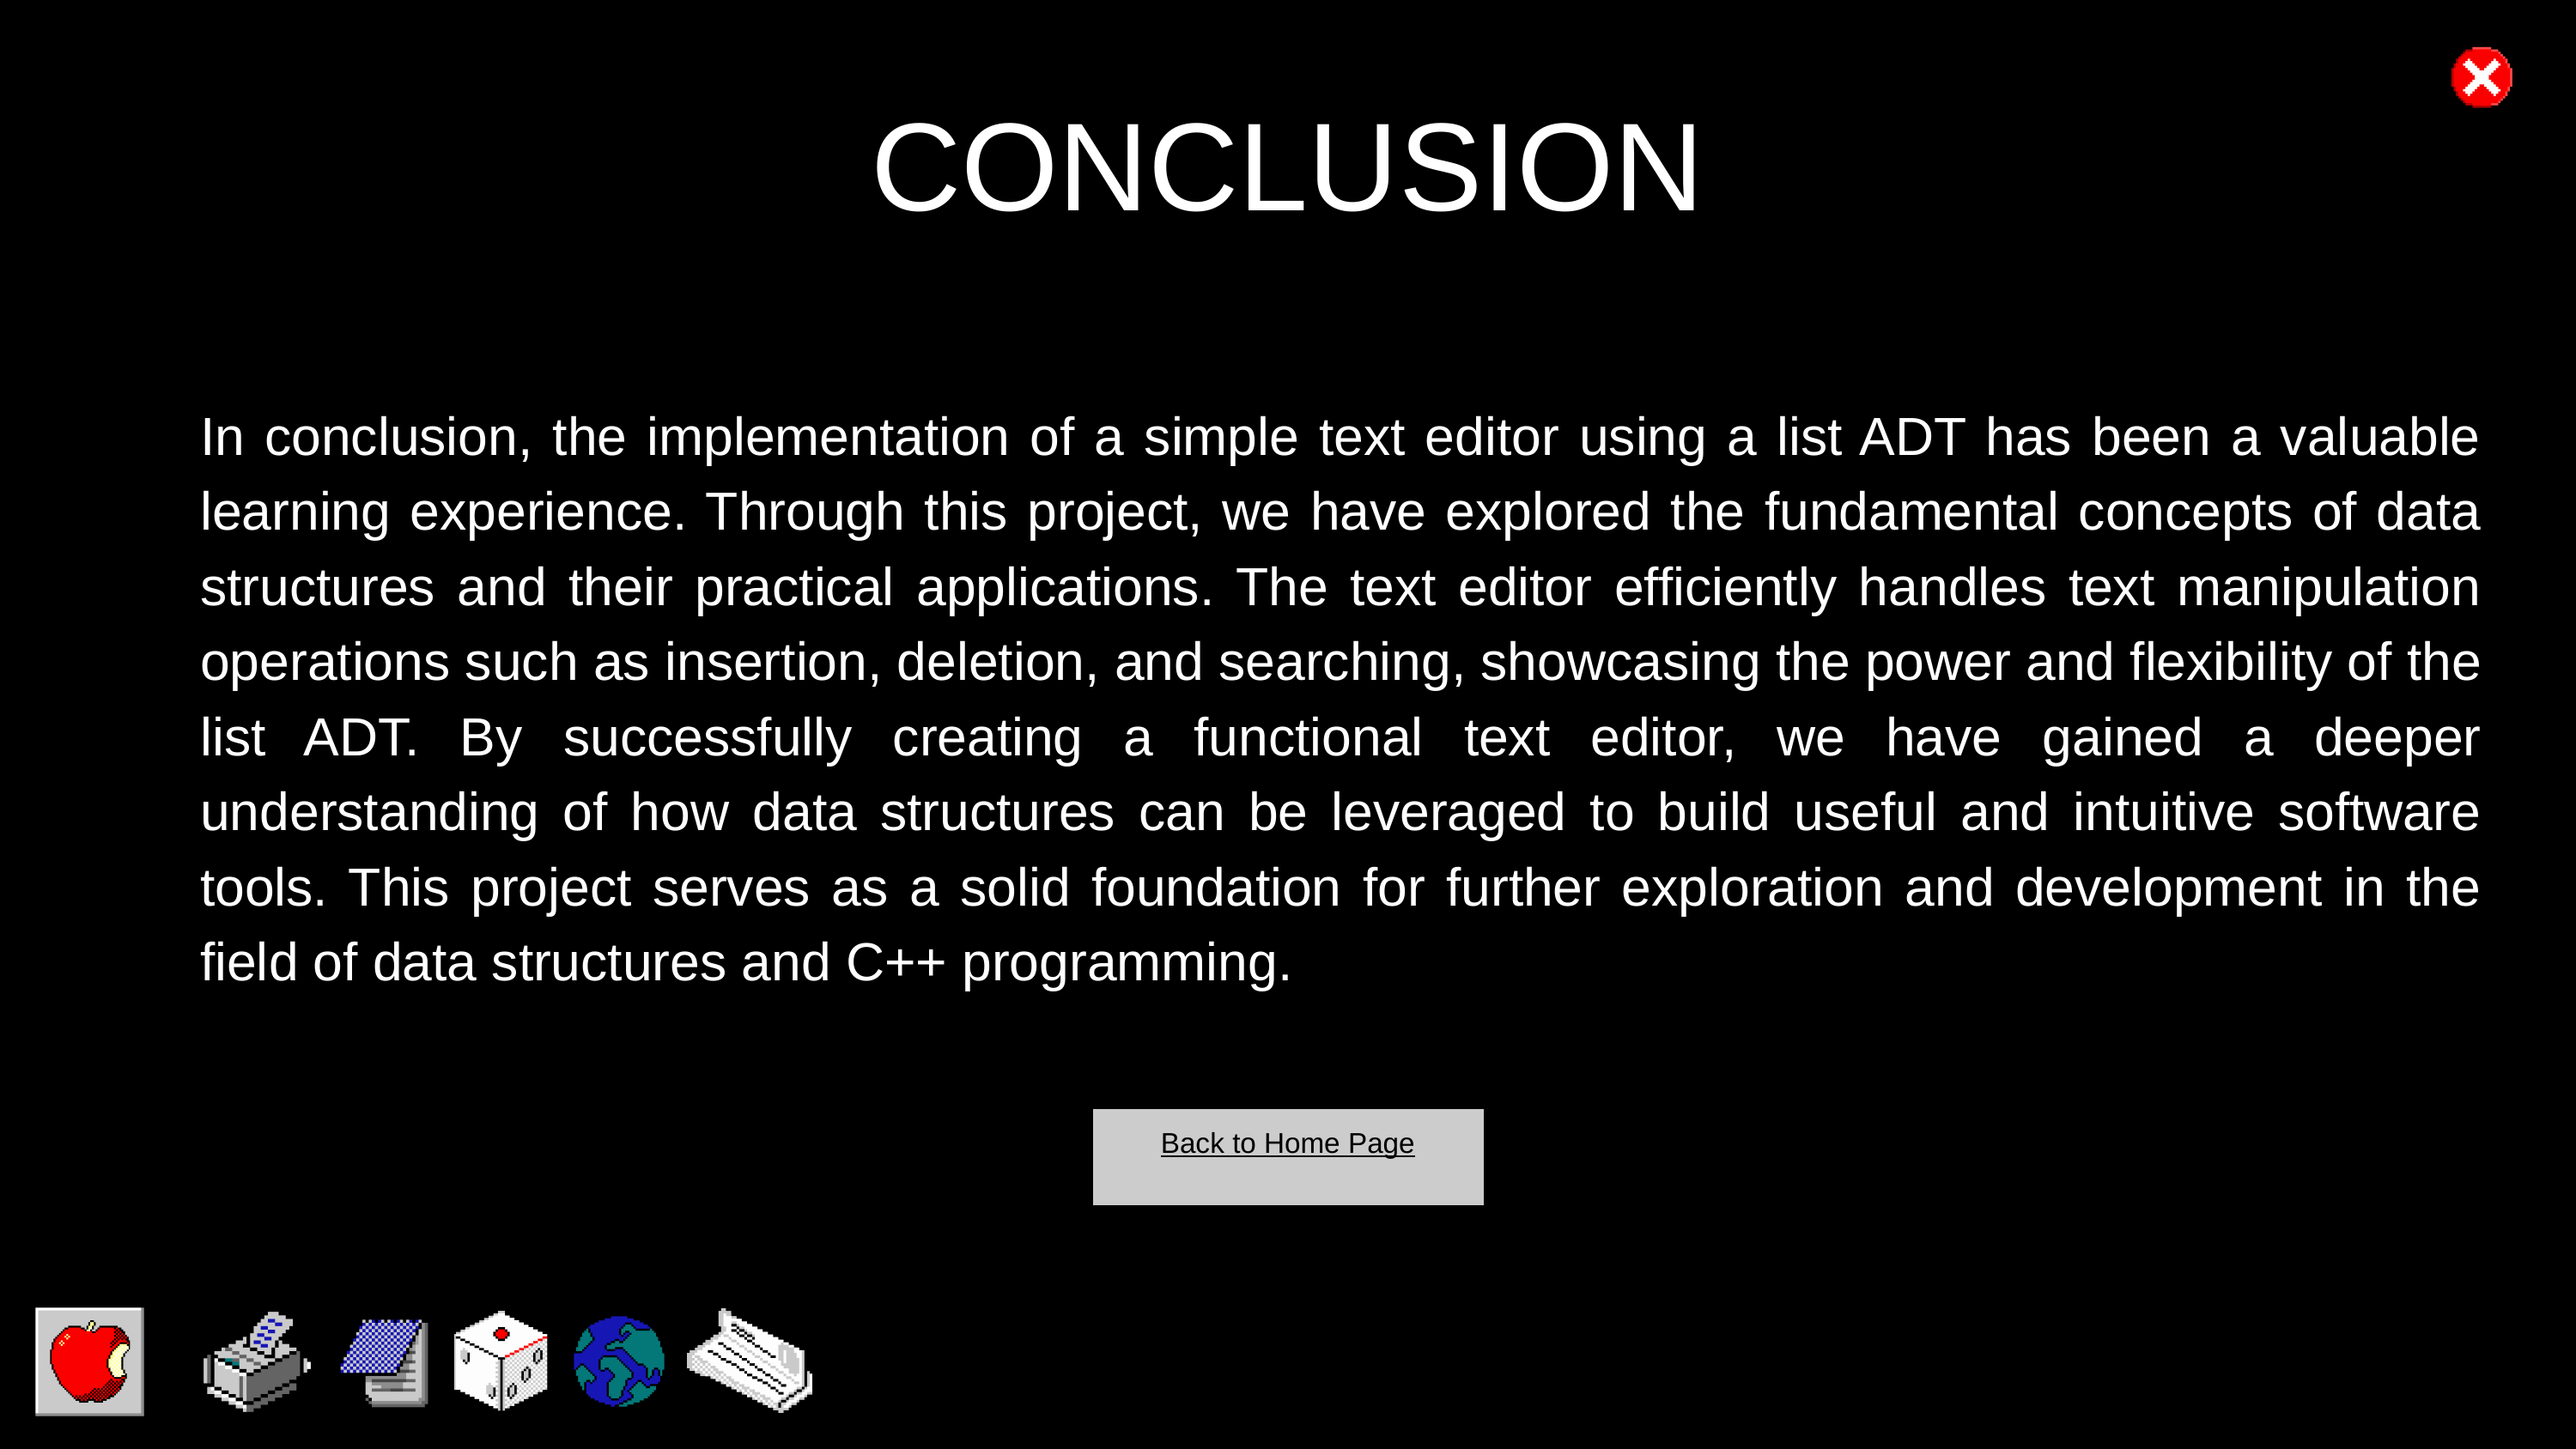

CONCLUSION

In conclusion, the implementation of a simple text editor using a list ADT has been a valuable learning experience. Through this project, we have explored the fundamental concepts of data structures and their practical applications. The text editor efficiently handles text manipulation operations such as insertion, deletion, and searching, showcasing the power and flexibility of the list ADT. By successfully creating a functional text editor, we have gained a deeper understanding of how data structures can be leveraged to build useful and intuitive software tools. This project serves as a solid foundation for further exploration and development in the field of data structures and C++ programming.

Back to Home Page